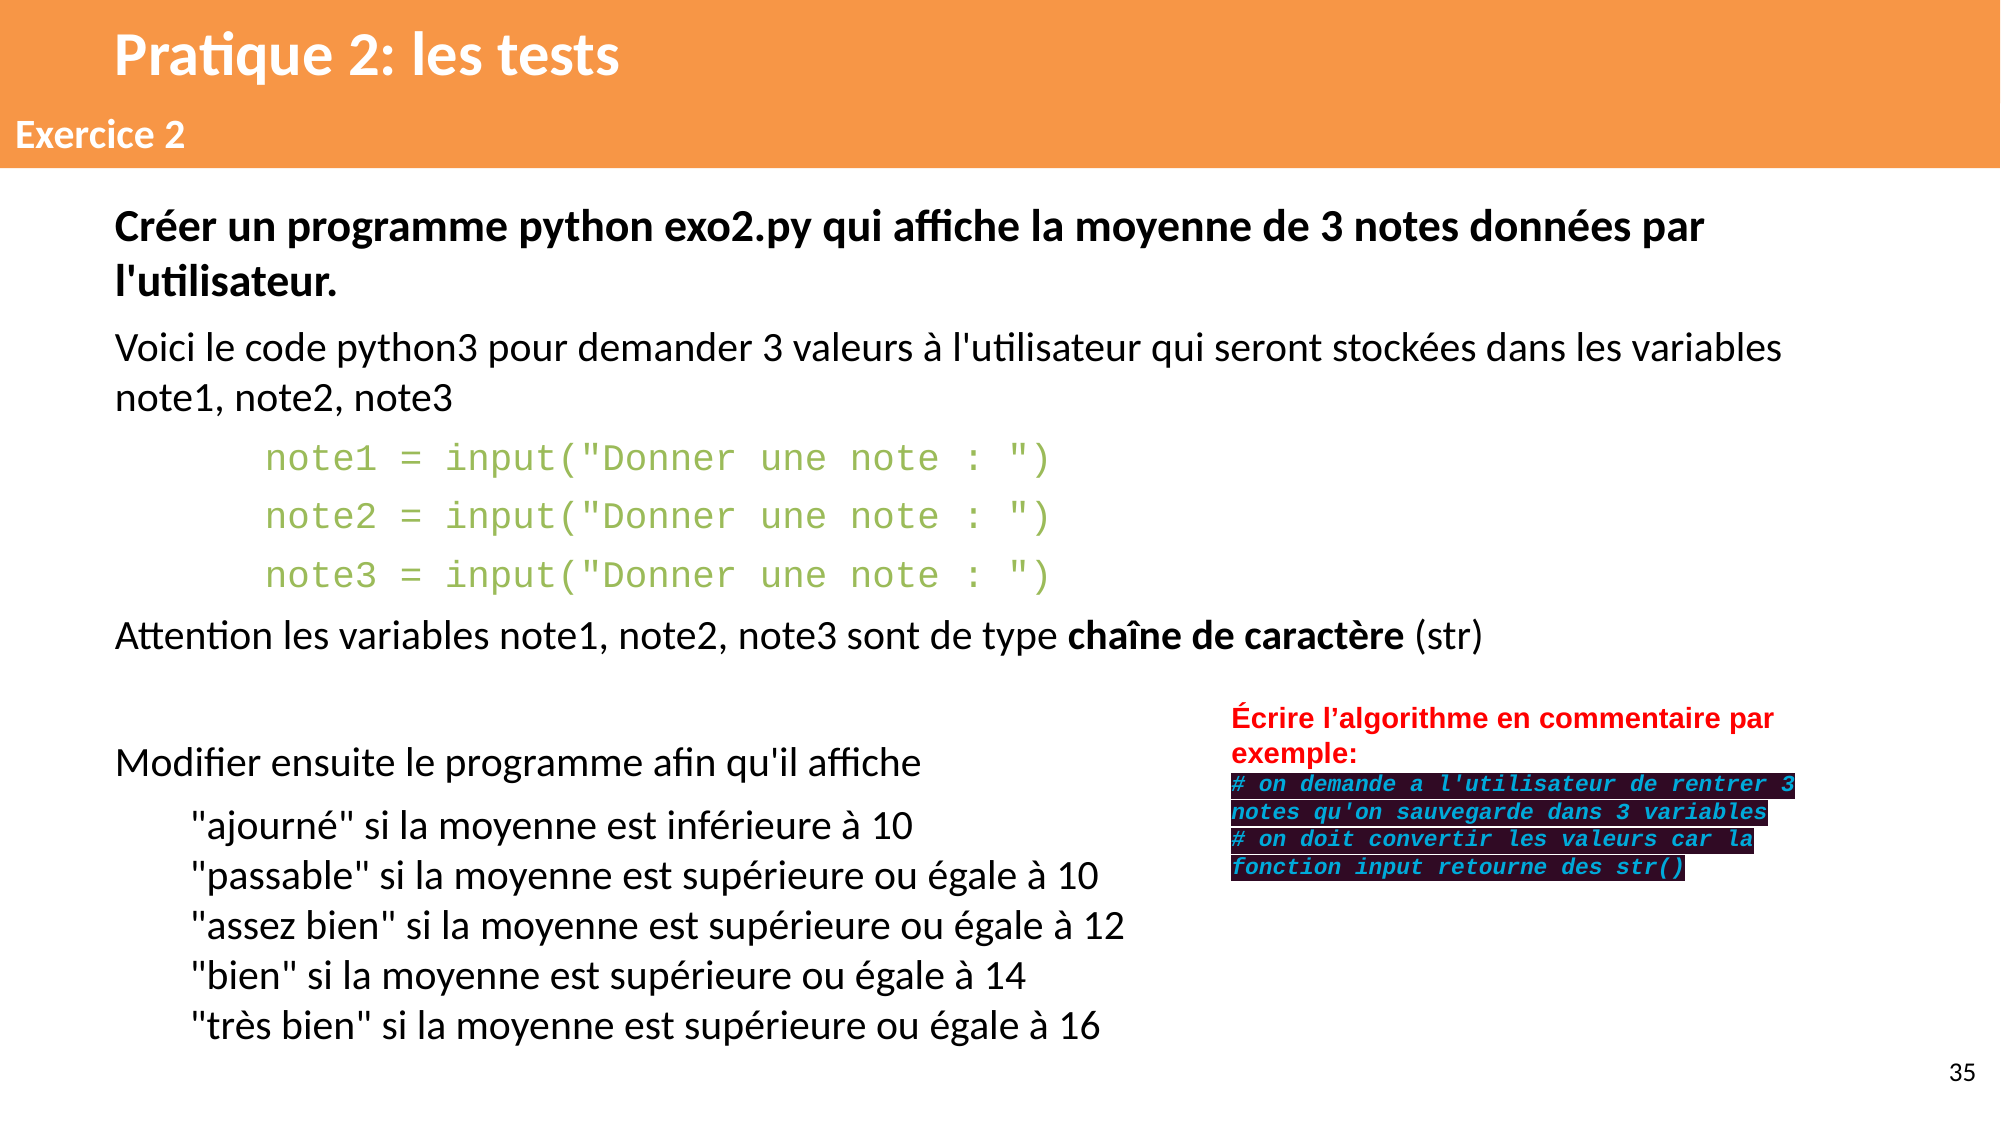

# Pratique 2: les tests
Exercice 2
Créer un programme python exo2.py qui affiche la moyenne de 3 notes données par l'utilisateur.
Voici le code python3 pour demander 3 valeurs à l'utilisateur qui seront stockées dans les variables note1, note2, note3
note1 = input("Donner une note : ")
note2 = input("Donner une note : ")
note3 = input("Donner une note : ")
Attention les variables note1, note2, note3 sont de type chaîne de caractère (str)

Modifier ensuite le programme afin qu'il affiche
"ajourné" si la moyenne est inférieure à 10
"passable" si la moyenne est supérieure ou égale à 10
"assez bien" si la moyenne est supérieure ou égale à 12
"bien" si la moyenne est supérieure ou égale à 14
"très bien" si la moyenne est supérieure ou égale à 16
Écrire l’algorithme en commentaire par exemple:
# on demande a l'utilisateur de rentrer 3 notes qu'on sauvegarde dans 3 variables
# on doit convertir les valeurs car la fonction input retourne des str()

35